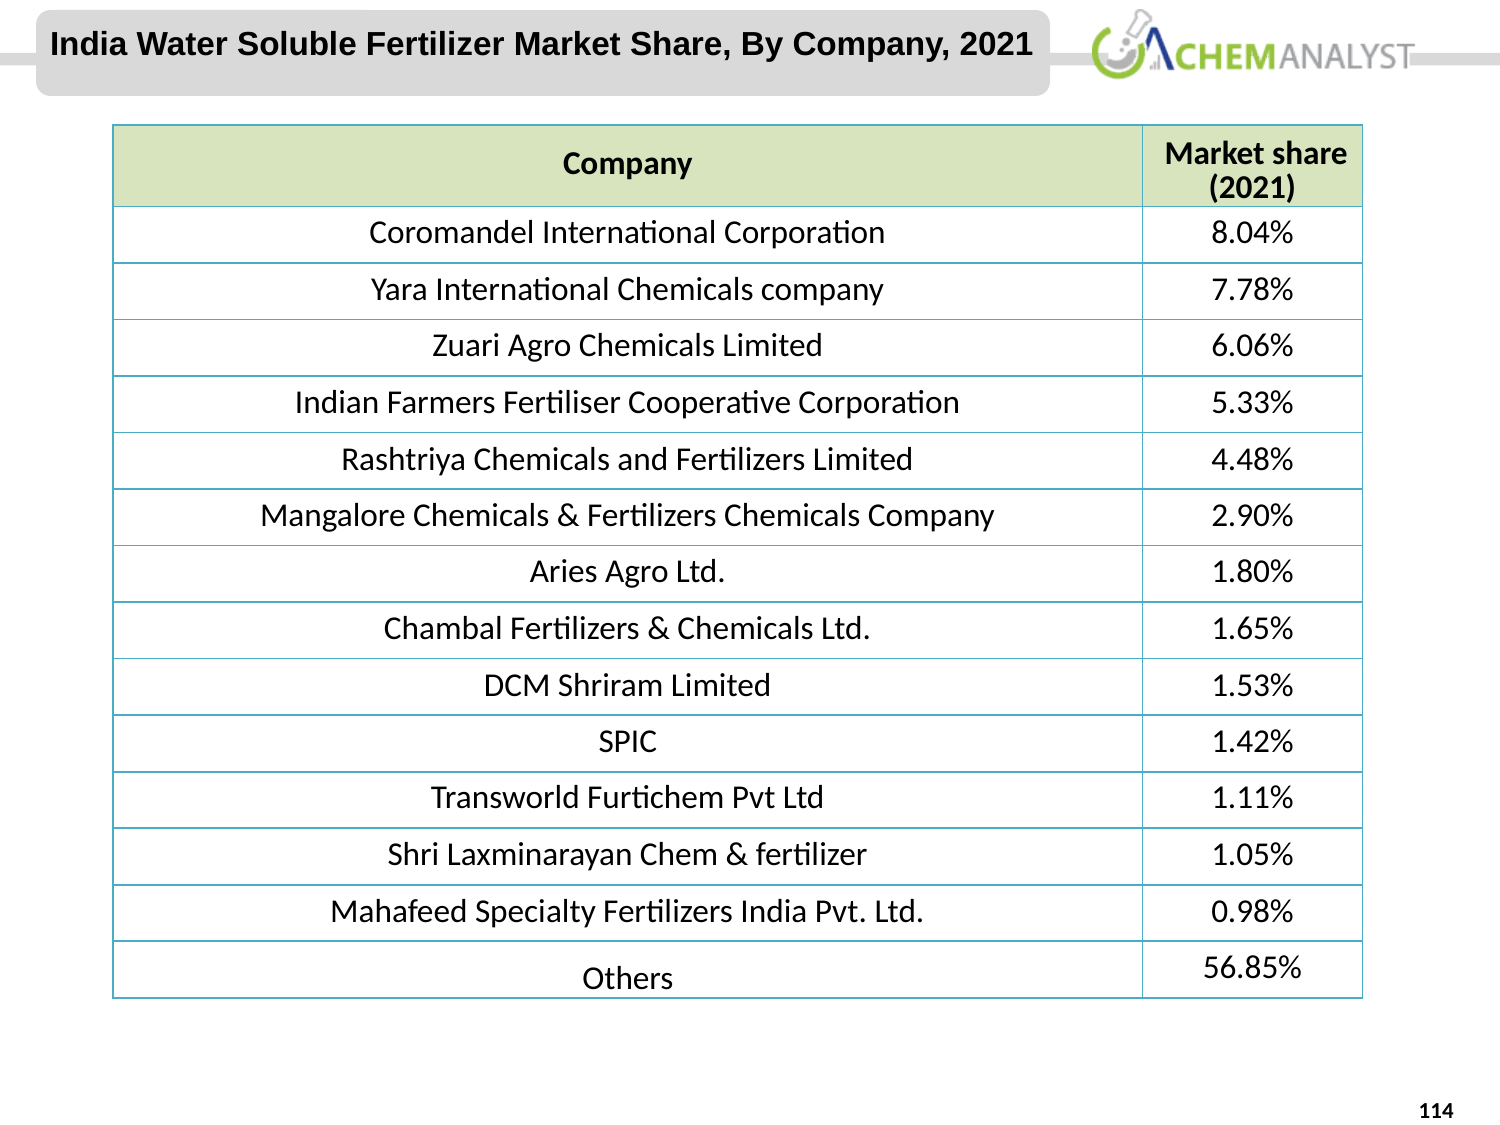

India Water Soluble Fertilizer Market Share, By Company, 2021
| Company | Market share (2021) |
| --- | --- |
| Coromandel International Corporation | 8.04% |
| Yara International Chemicals company | 7.78% |
| Zuari Agro Chemicals Limited | 6.06% |
| Indian Farmers Fertiliser Cooperative Corporation | 5.33% |
| Rashtriya Chemicals and Fertilizers Limited | 4.48% |
| Mangalore Chemicals & Fertilizers Chemicals Company | 2.90% |
| Aries Agro Ltd. | 1.80% |
| Chambal Fertilizers & Chemicals Ltd. | 1.65% |
| DCM Shriram Limited | 1.53% |
| SPIC | 1.42% |
| Transworld Furtichem Pvt Ltd | 1.11% |
| Shri Laxminarayan Chem & fertilizer | 1.05% |
| Mahafeed Specialty Fertilizers India Pvt. Ltd. | 0.98% |
| Others | 56.85% |
© ChemAnalyst
114